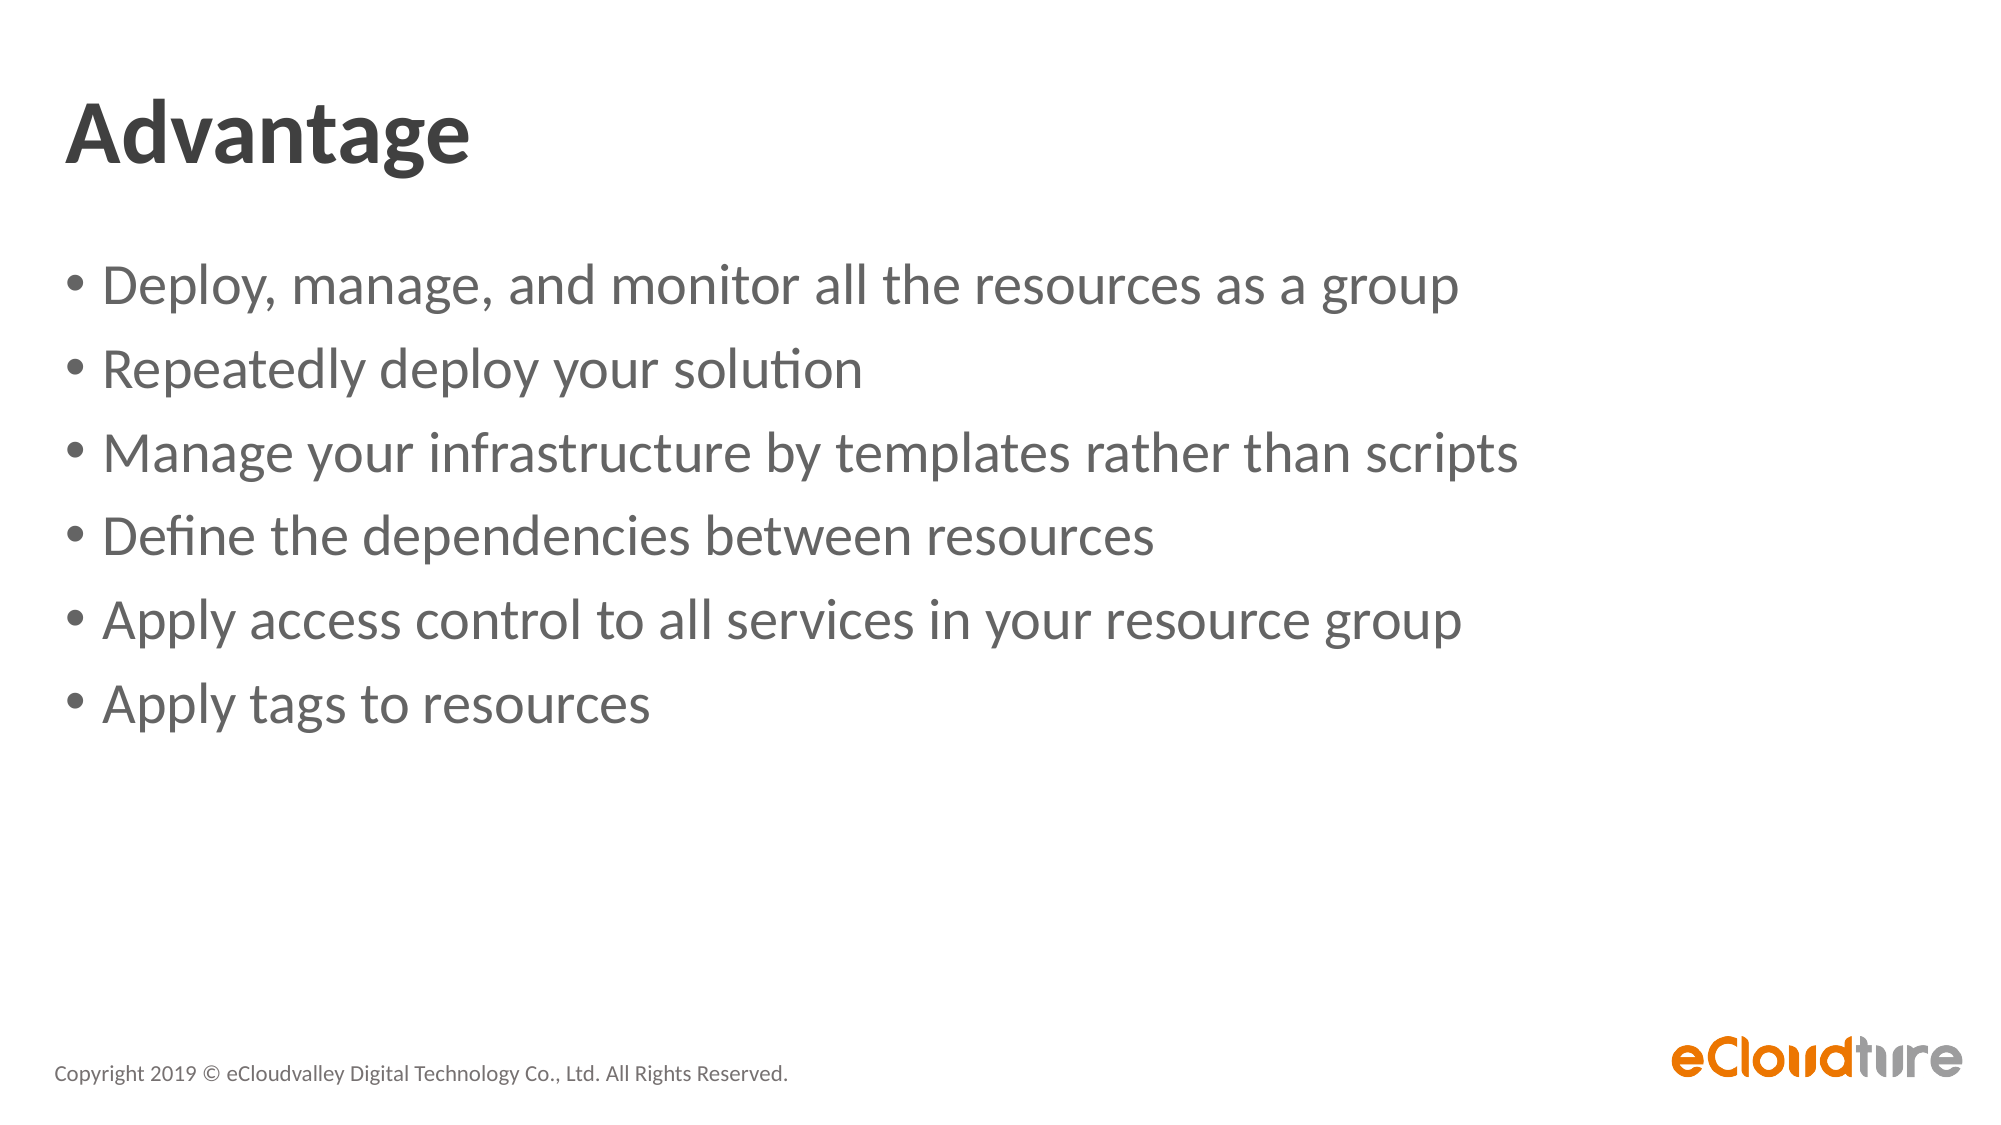

# Advantage
Deploy, manage, and monitor all the resources as a group
Repeatedly deploy your solution
Manage your infrastructure by templates rather than scripts
Define the dependencies between resources
Apply access control to all services in your resource group
Apply tags to resources